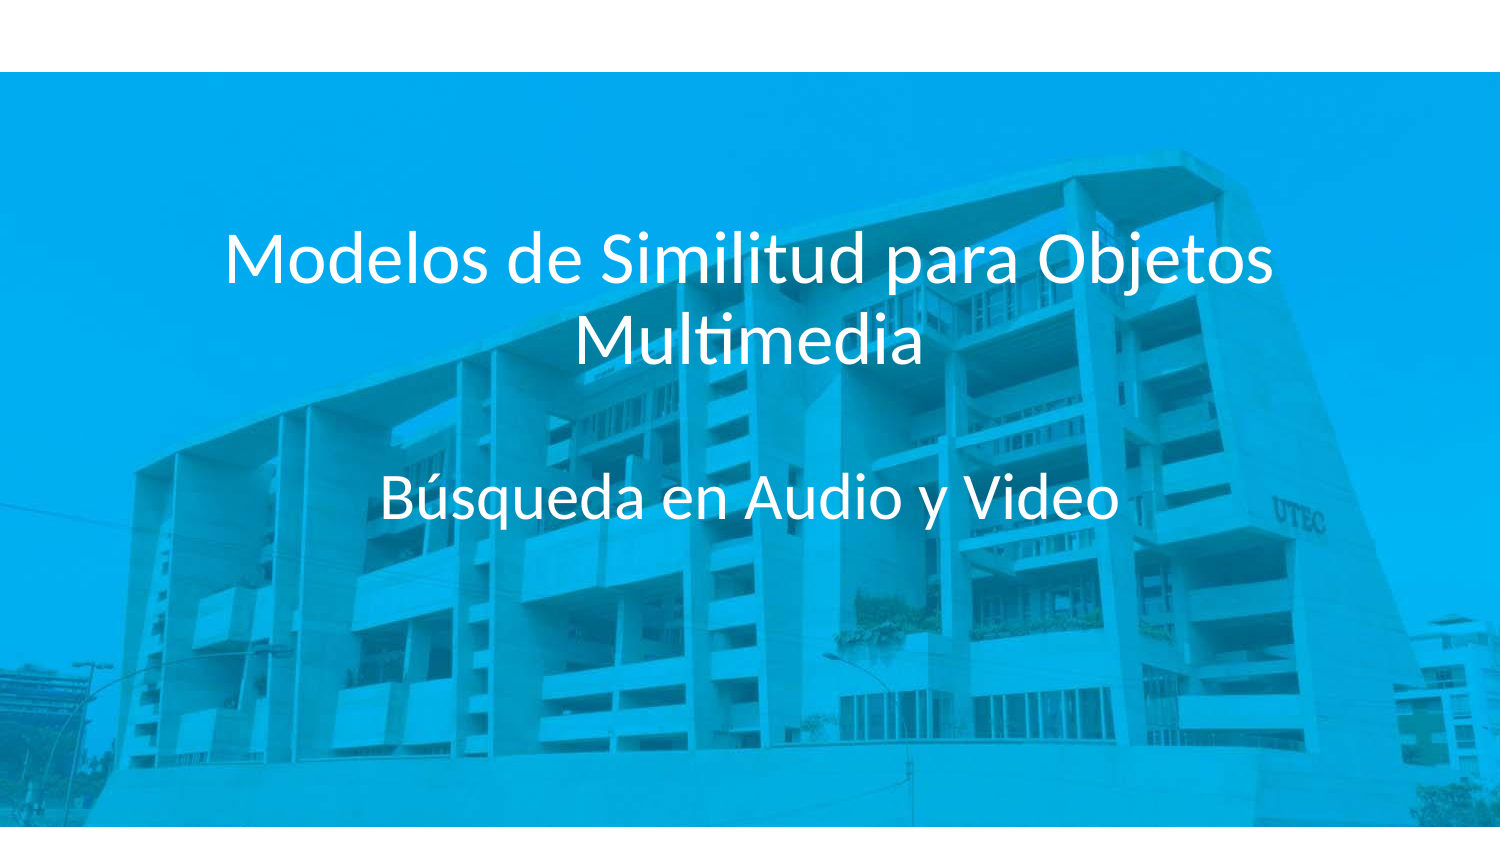

# Modelos de Similitud para Objetos Multimedia Búsqueda en Audio y Video